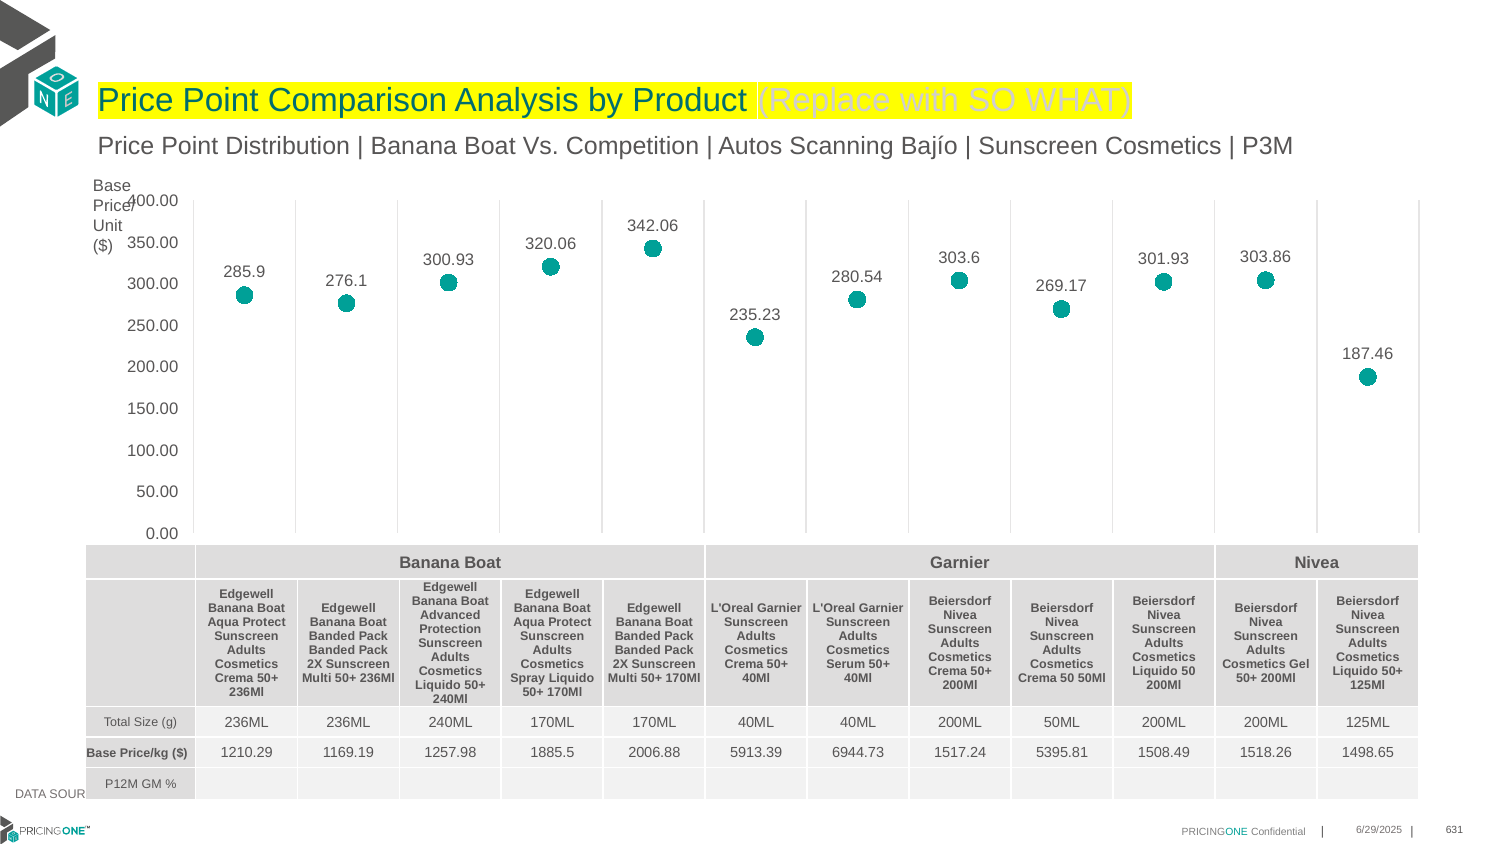

# Price Point Comparison Analysis by Product (Replace with SO WHAT)
Price Point Distribution | Banana Boat Vs. Competition | Autos Scanning Bajío | Sunscreen Cosmetics | P3M
Base Price/Unit ($)

### Chart

| Category | Base Price/Unit |
|---|---|
| Edgewell Banana Boat Aqua Protect Sunscreen Adults Cosmetics Crema 50+ 236Ml | 285.9 |
| Edgewell Banana Boat Banded Pack Banded Pack 2X Sunscreen Multi 50+ 236Ml | 276.1 |
| Edgewell Banana Boat Advanced Protection Sunscreen Adults Cosmetics Liquido 50+ 240Ml | 300.93 |
| Edgewell Banana Boat Aqua Protect Sunscreen Adults Cosmetics Spray Liquido 50+ 170Ml | 320.06 |
| Edgewell Banana Boat Banded Pack Banded Pack 2X Sunscreen Multi 50+ 170Ml | 342.06 |
| L'Oreal Garnier Sunscreen Adults Cosmetics Crema 50+ 40Ml | 235.23 |
| L'Oreal Garnier Sunscreen Adults Cosmetics Serum 50+ 40Ml | 280.54 |
| Beiersdorf Nivea Sunscreen Adults Cosmetics Crema 50+ 200Ml | 303.6 |
| Beiersdorf Nivea Sunscreen Adults Cosmetics Crema 50 50Ml | 269.17 |
| Beiersdorf Nivea Sunscreen Adults Cosmetics Liquido 50 200Ml | 301.93 |
| Beiersdorf Nivea Sunscreen Adults Cosmetics Gel 50+ 200Ml | 303.86 |
| Beiersdorf Nivea Sunscreen Adults Cosmetics Liquido 50+ 125Ml | 187.46 |
|  | Banana Boat | Banana Boat | Banana Boat | Banana Boat | Banana Boat | Garnier | Garnier | Nivea | Nivea | Nivea | Nivea | Nivea |
| --- | --- | --- | --- | --- | --- | --- | --- | --- | --- | --- | --- | --- |
|  | Edgewell Banana Boat Aqua Protect Sunscreen Adults Cosmetics Crema 50+ 236Ml | Edgewell Banana Boat Banded Pack Banded Pack 2X Sunscreen Multi 50+ 236Ml | Edgewell Banana Boat Advanced Protection Sunscreen Adults Cosmetics Liquido 50+ 240Ml | Edgewell Banana Boat Aqua Protect Sunscreen Adults Cosmetics Spray Liquido 50+ 170Ml | Edgewell Banana Boat Banded Pack Banded Pack 2X Sunscreen Multi 50+ 170Ml | L'Oreal Garnier Sunscreen Adults Cosmetics Crema 50+ 40Ml | L'Oreal Garnier Sunscreen Adults Cosmetics Serum 50+ 40Ml | Beiersdorf Nivea Sunscreen Adults Cosmetics Crema 50+ 200Ml | Beiersdorf Nivea Sunscreen Adults Cosmetics Crema 50 50Ml | Beiersdorf Nivea Sunscreen Adults Cosmetics Liquido 50 200Ml | Beiersdorf Nivea Sunscreen Adults Cosmetics Gel 50+ 200Ml | Beiersdorf Nivea Sunscreen Adults Cosmetics Liquido 50+ 125Ml |
| Total Size (g) | 236ML | 236ML | 240ML | 170ML | 170ML | 40ML | 40ML | 200ML | 50ML | 200ML | 200ML | 125ML |
| Base Price/kg ($) | 1210.29 | 1169.19 | 1257.98 | 1885.5 | 2006.88 | 5913.39 | 6944.73 | 1517.24 | 5395.81 | 1508.49 | 1518.26 | 1498.65 |
| P12M GM % |  |  |  |  |  |  |  |  |  |  |  |  |
DATA SOURCE: Trade Panel/Retailer Data | April  2025

6/29/2025
631